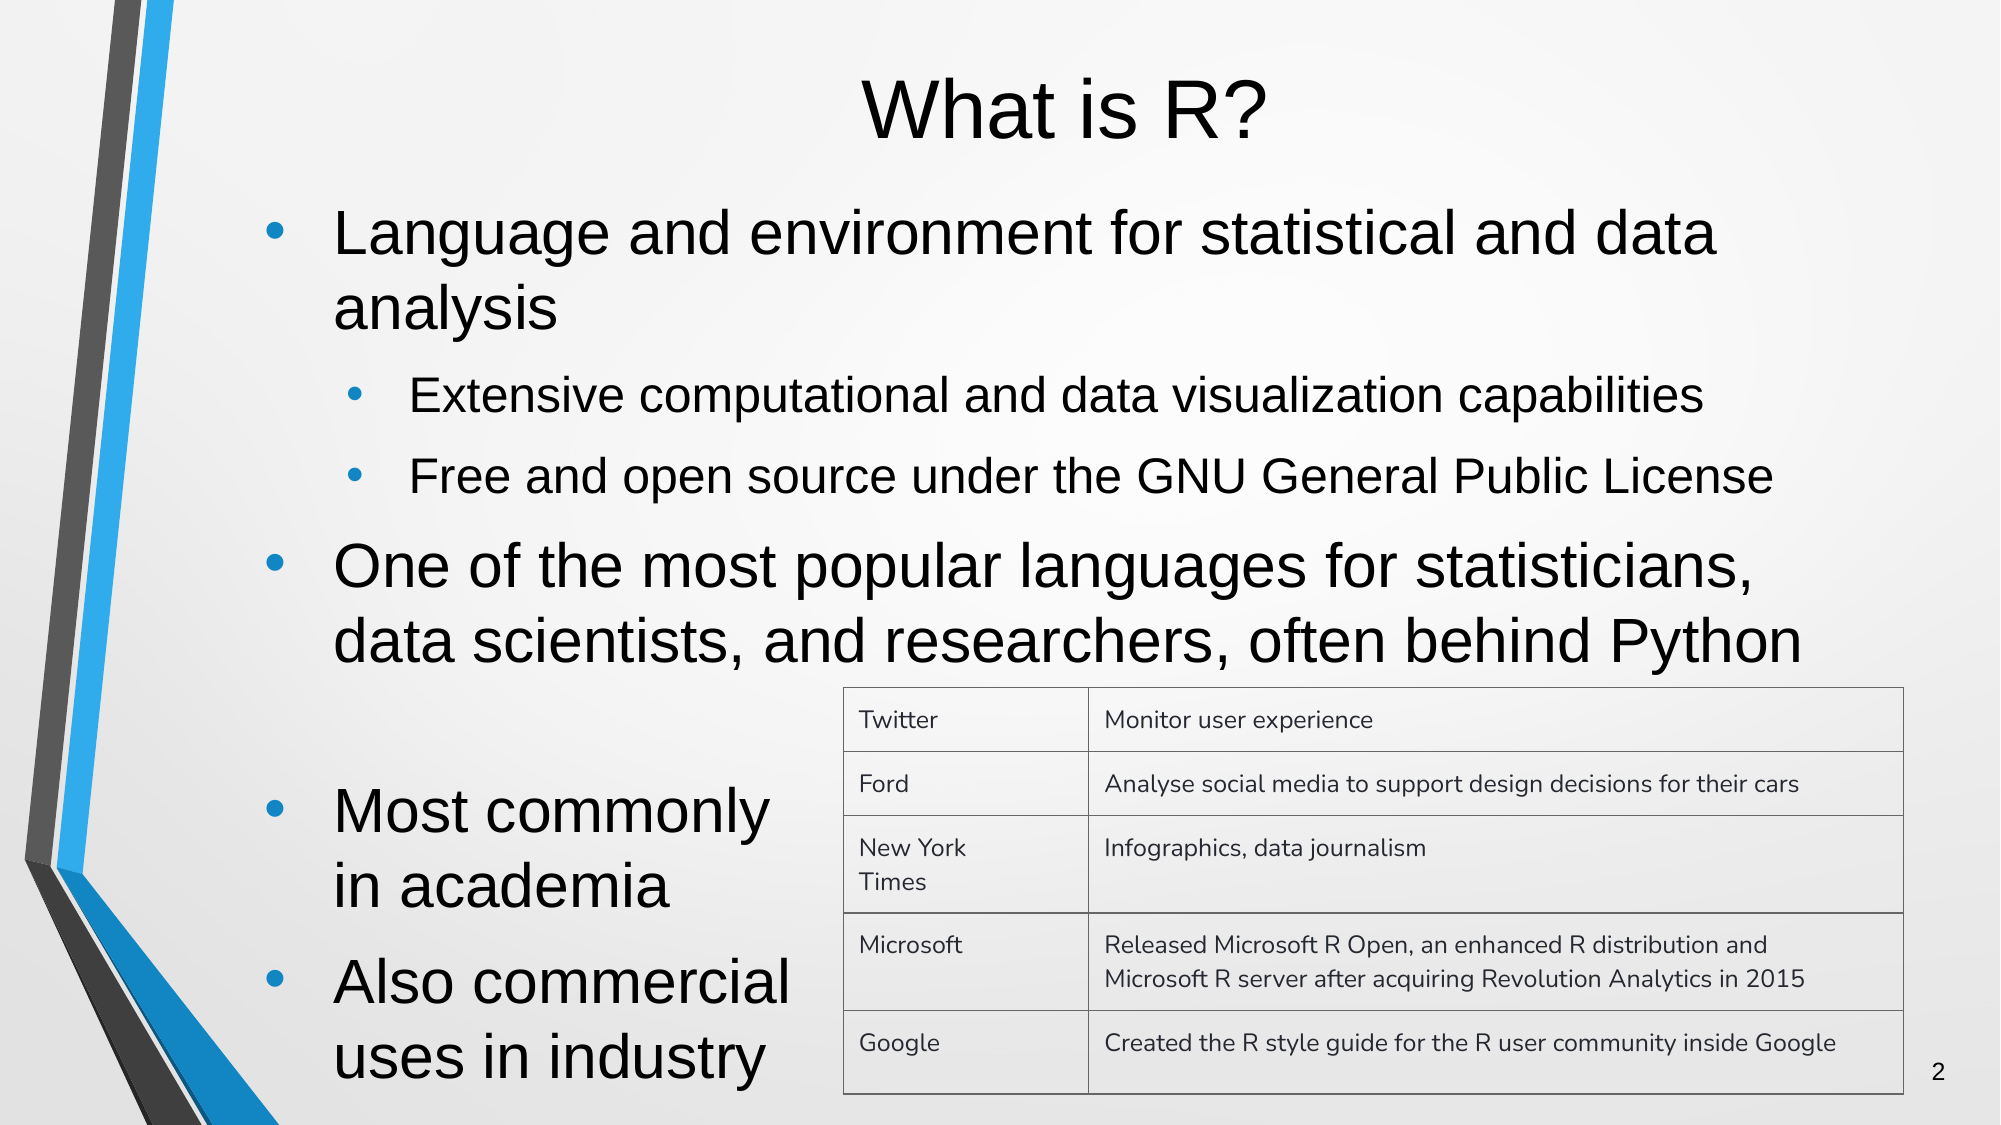

# What is R?
Language and environment for statistical and data analysis
Extensive computational and data visualization capabilities
Free and open source under the GNU General Public License
One of the most popular languages for statisticians, data scientists, and researchers, often behind Python
Most commonly
in academia
Also commercial
uses in industry
| Twitter | Monitor user experience |
| --- | --- |
| Ford | Analyse social media to support design decisions for their cars |
| New York Times | Infographics, data journalism |
| Microsoft | Released Microsoft R Open, an enhanced R distribution and Microsoft R server after acquiring Revolution Analytics in 2015 |
| Google | Created the R style guide for the R user community inside Google |
2